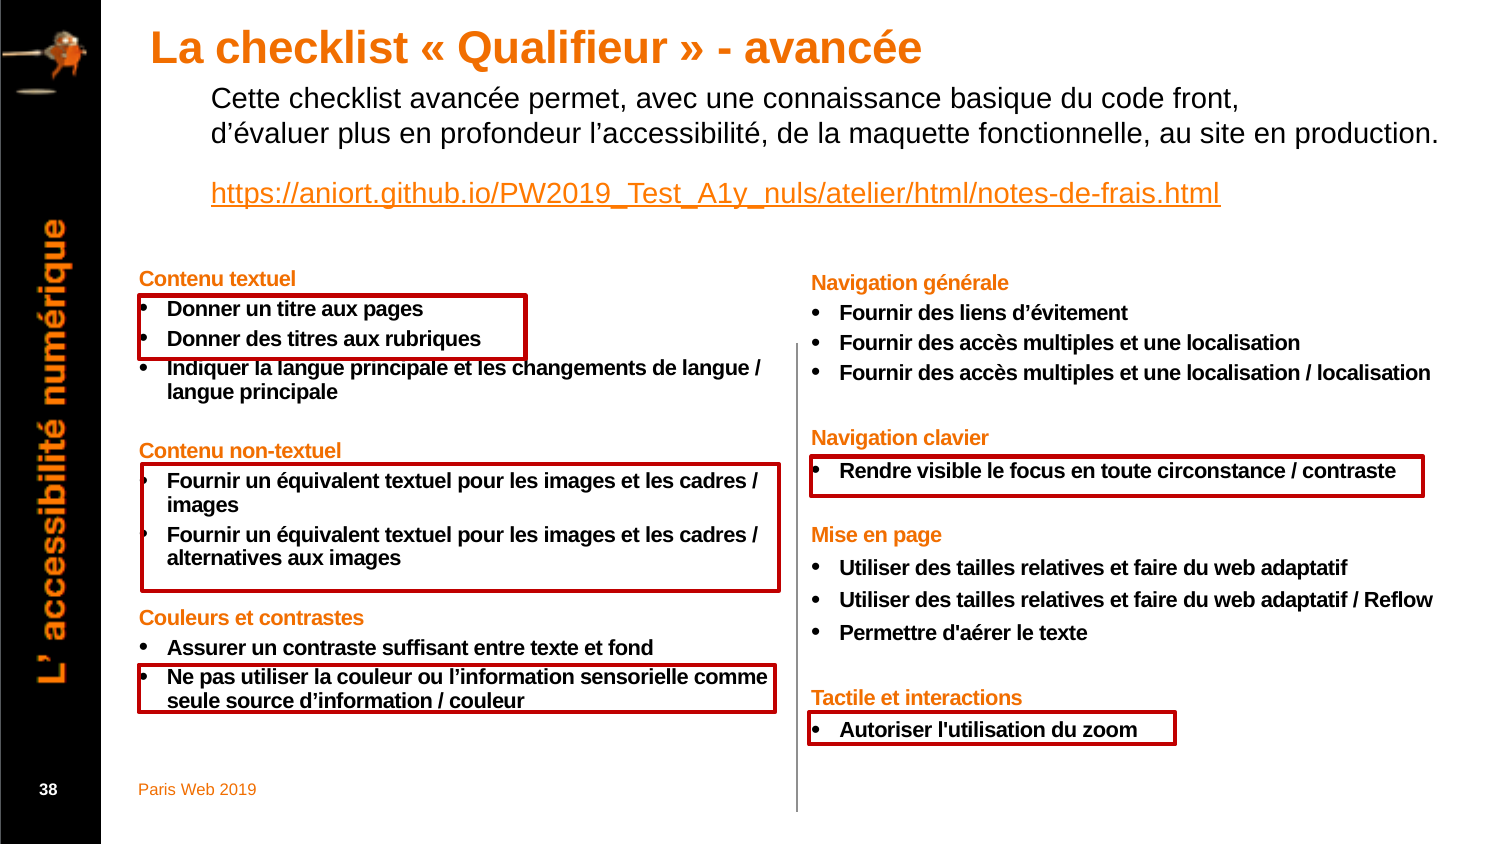

# La checklist « Qualifieur » - avancée
Cette checklist avancée permet, avec une connaissance basique du code front,
d’évaluer plus en profondeur l’accessibilité, de la maquette fonctionnelle, au site en production.
https://aniort.github.io/PW2019_Test_A1y_nuls/atelier/html/notes-de-frais.html
Contenu textuel
Donner un titre aux pages
Donner des titres aux rubriques
Indiquer la langue principale et les changements de langue / langue principale

Contenu non-textuel
Fournir un équivalent textuel pour les images et les cadres / images
Fournir un équivalent textuel pour les images et les cadres / alternatives aux images

Couleurs et contrastes
Assurer un contraste suffisant entre texte et fond
Ne pas utiliser la couleur ou l’information sensorielle comme seule source d’information / couleur

Navigation générale
Fournir des liens d’évitement
Fournir des accès multiples et une localisation
Fournir des accès multiples et une localisation / localisation

Navigation clavier
Rendre visible le focus en toute circonstance / contraste

Mise en page
Utiliser des tailles relatives et faire du web adaptatif
Utiliser des tailles relatives et faire du web adaptatif / Reflow
Permettre d'aérer le texte

Tactile et interactions
Autoriser l'utilisation du zoom